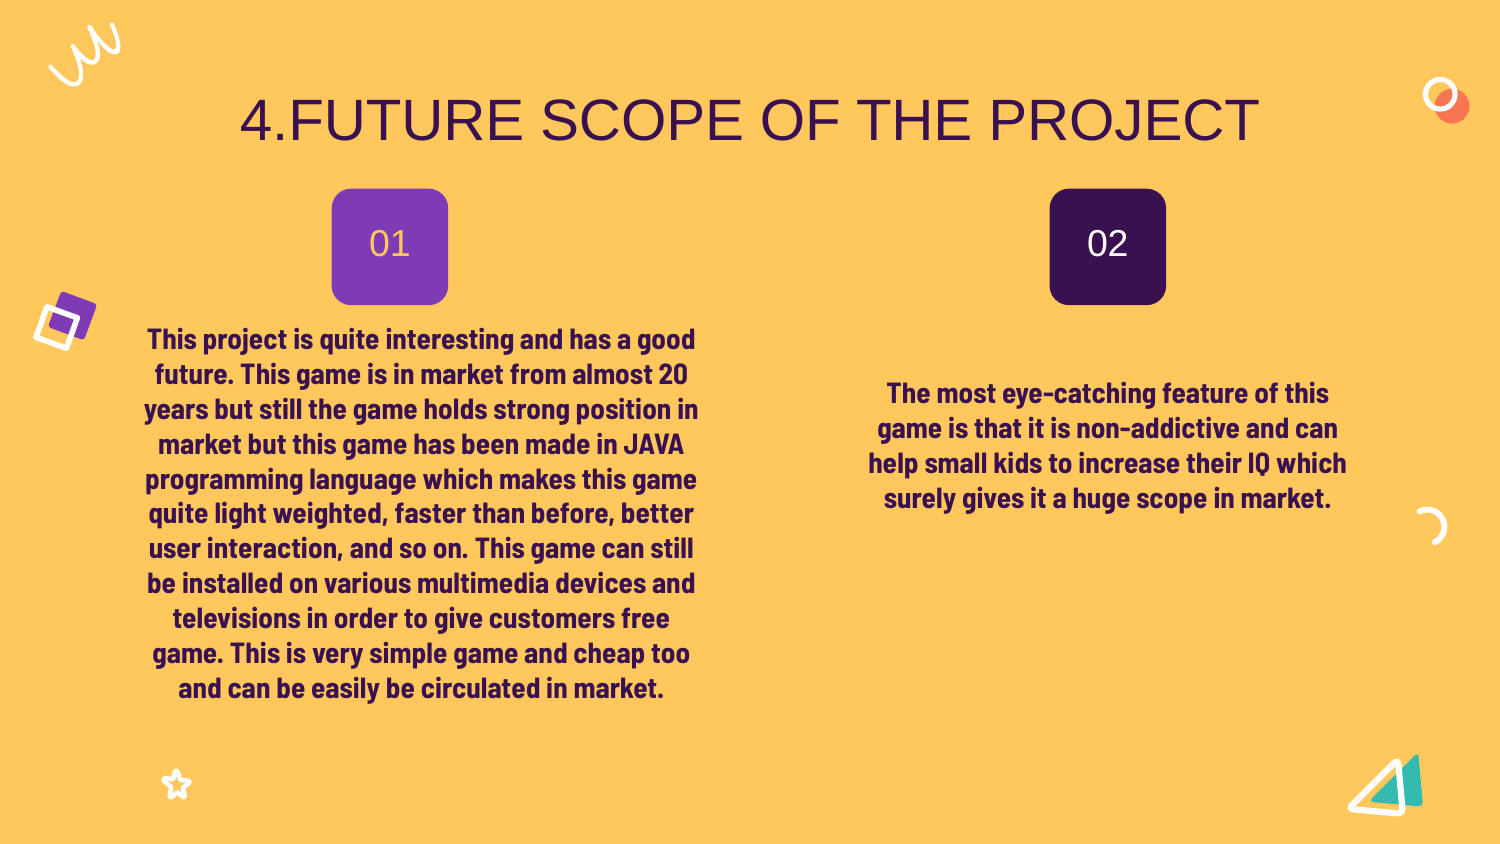

# 4.FUTURE SCOPE OF THE PROJECT

01
02
This project is quite interesting and has a good future. This game is in market from almost 20 years but still the game holds strong position in market but this game has been made in JAVA programming language which makes this game quite light weighted, faster than before, better user interaction, and so on. This game can still be installed on various multimedia devices and televisions in order to give customers free game. This is very simple game and cheap too and can be easily be circulated in market.

The most eye-catching feature of this game is that it is non-addictive and can help small kids to increase their IQ which surely gives it a huge scope in market.